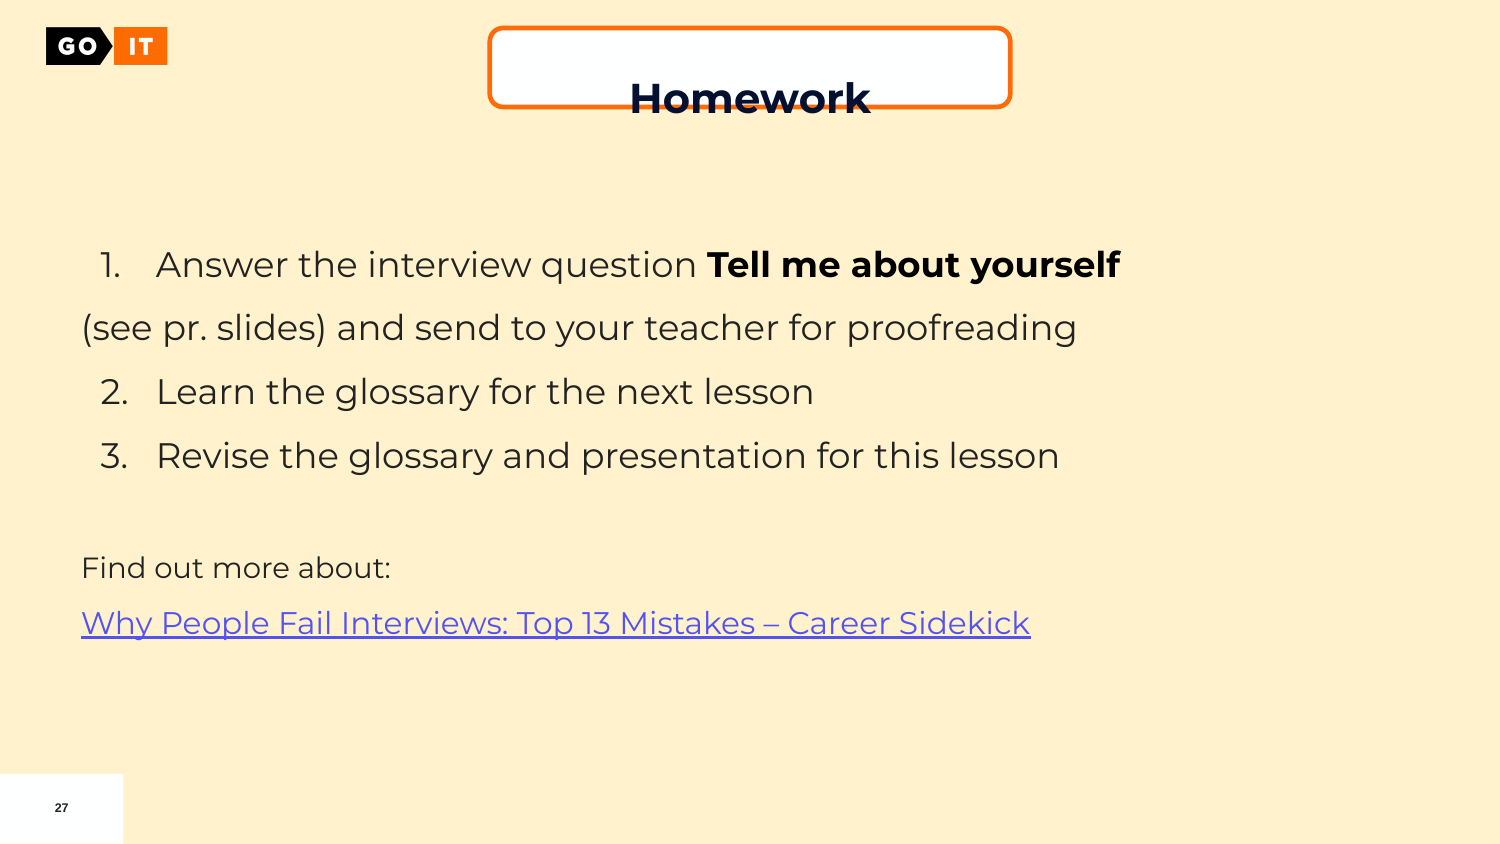

Homework
Answer the interview question Tell me about yourself
(see pr. slides) and send to your teacher for proofreading
Learn the glossary for the next lesson
Revise the glossary and presentation for this lesson

Find out more about:
Why People Fail Interviews: Top 13 Mistakes – Career Sidekick